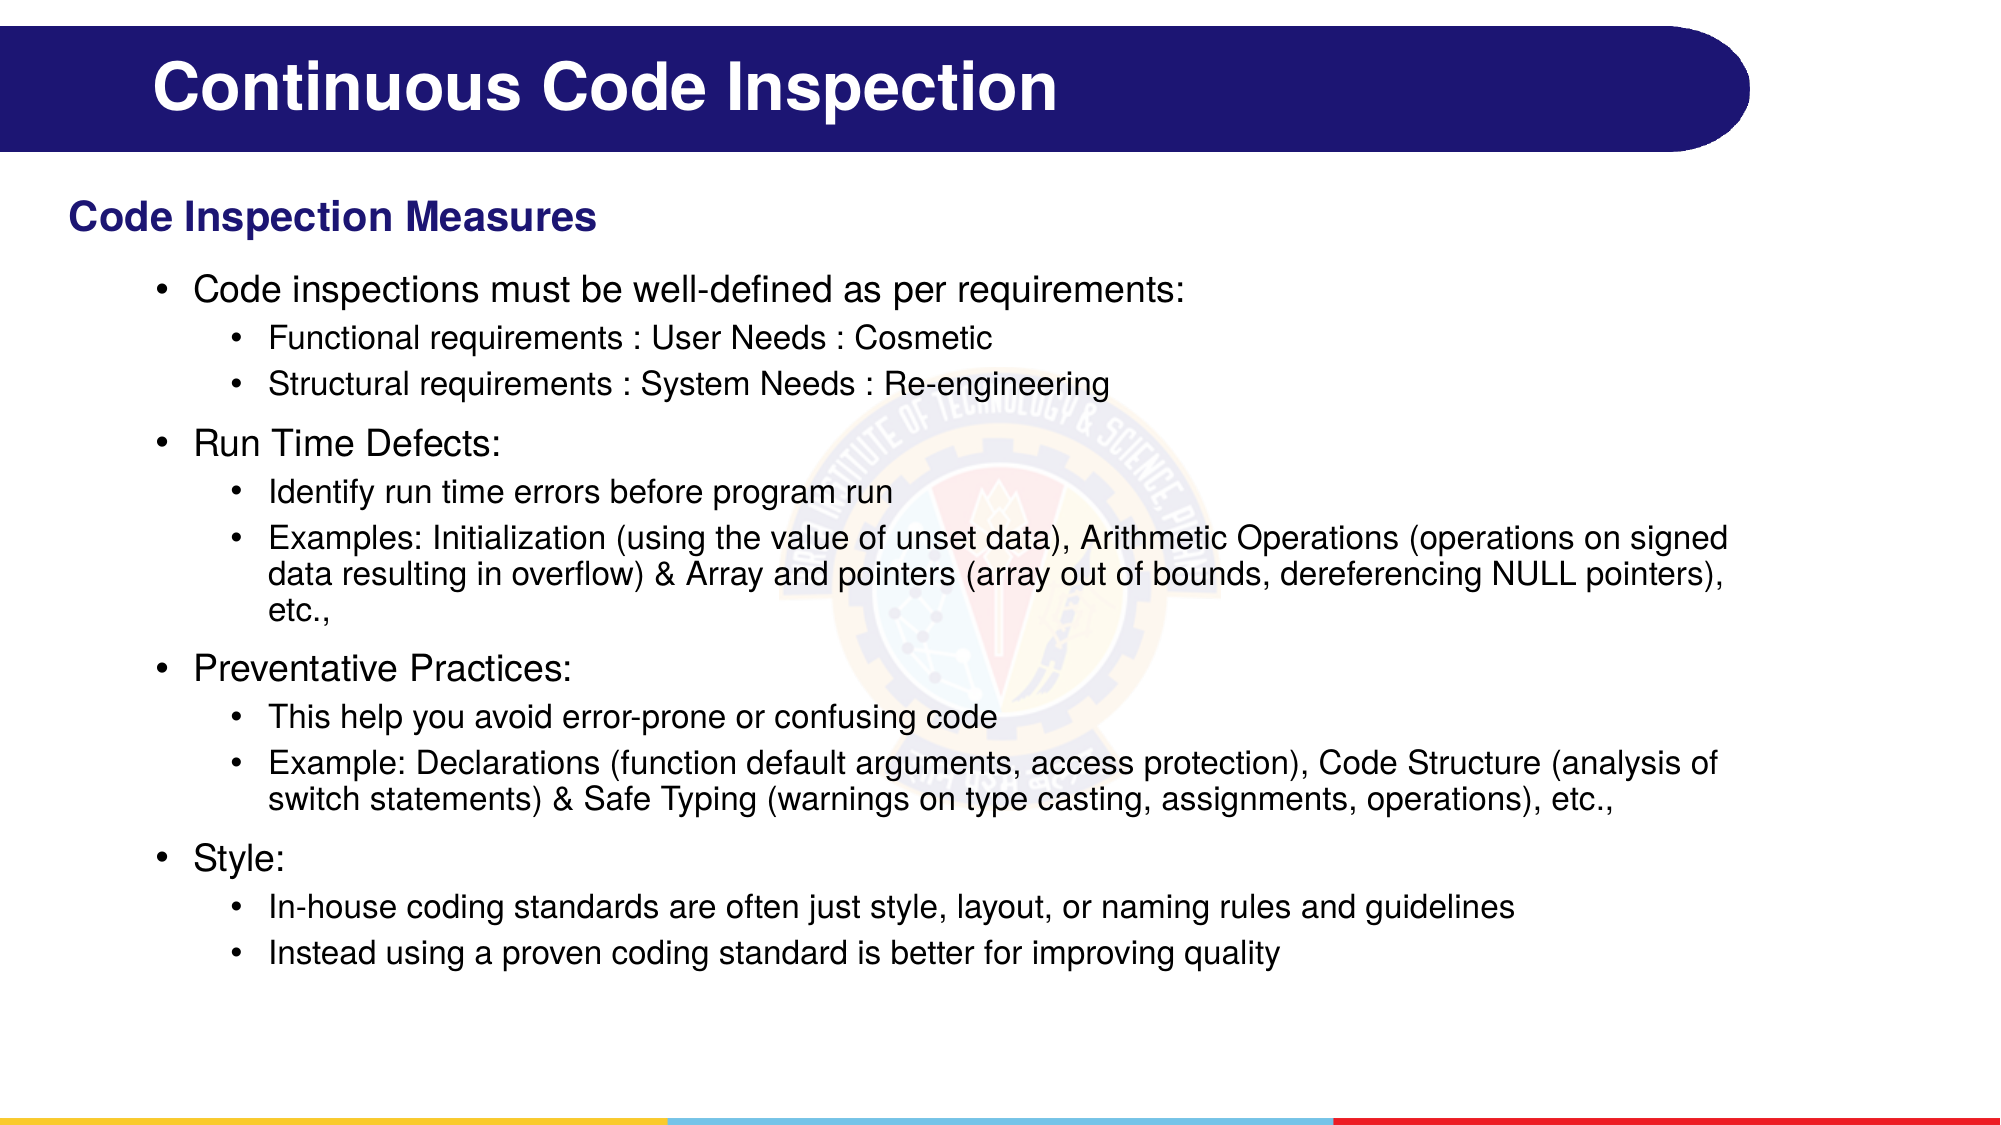

# Continuous Code Inspection
Code Inspection Measures
Code inspections must be well-defined as per requirements:
Functional requirements : User Needs : Cosmetic
Structural requirements : System Needs : Re-engineering
Run Time Defects:
Identify run time errors before program run
Examples: Initialization (using the value of unset data), Arithmetic Operations (operations on signed data resulting in overflow) & Array and pointers (array out of bounds, dereferencing NULL pointers), etc.,
Preventative Practices:
This help you avoid error-prone or confusing code
Example: Declarations (function default arguments, access protection), Code Structure (analysis of switch statements) & Safe Typing (warnings on type casting, assignments, operations), etc.,
Style:
In-house coding standards are often just style, layout, or naming rules and guidelines
Instead using a proven coding standard is better for improving quality